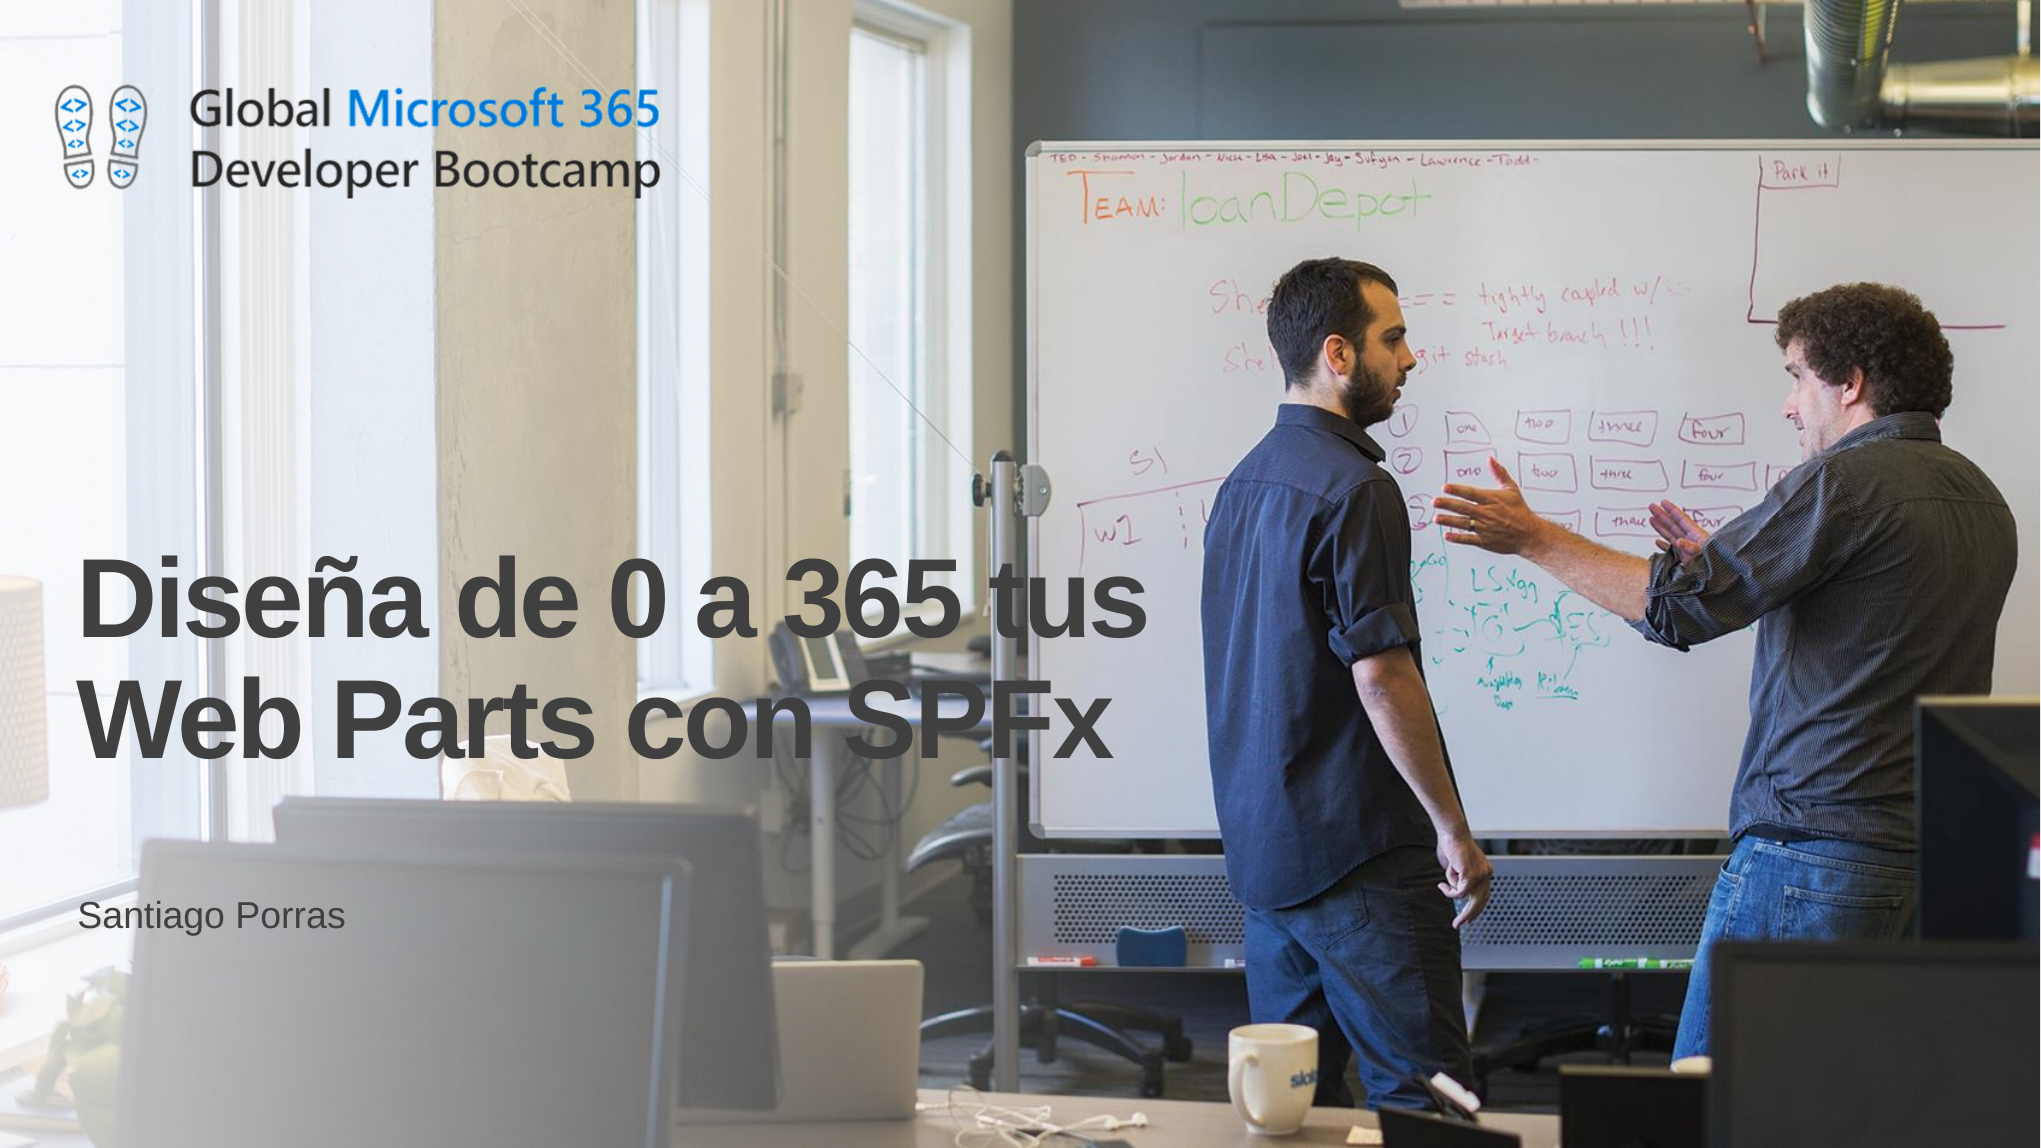

# Diseña de 0 a 365 tus Web Parts con SPFx

Santiago Porras